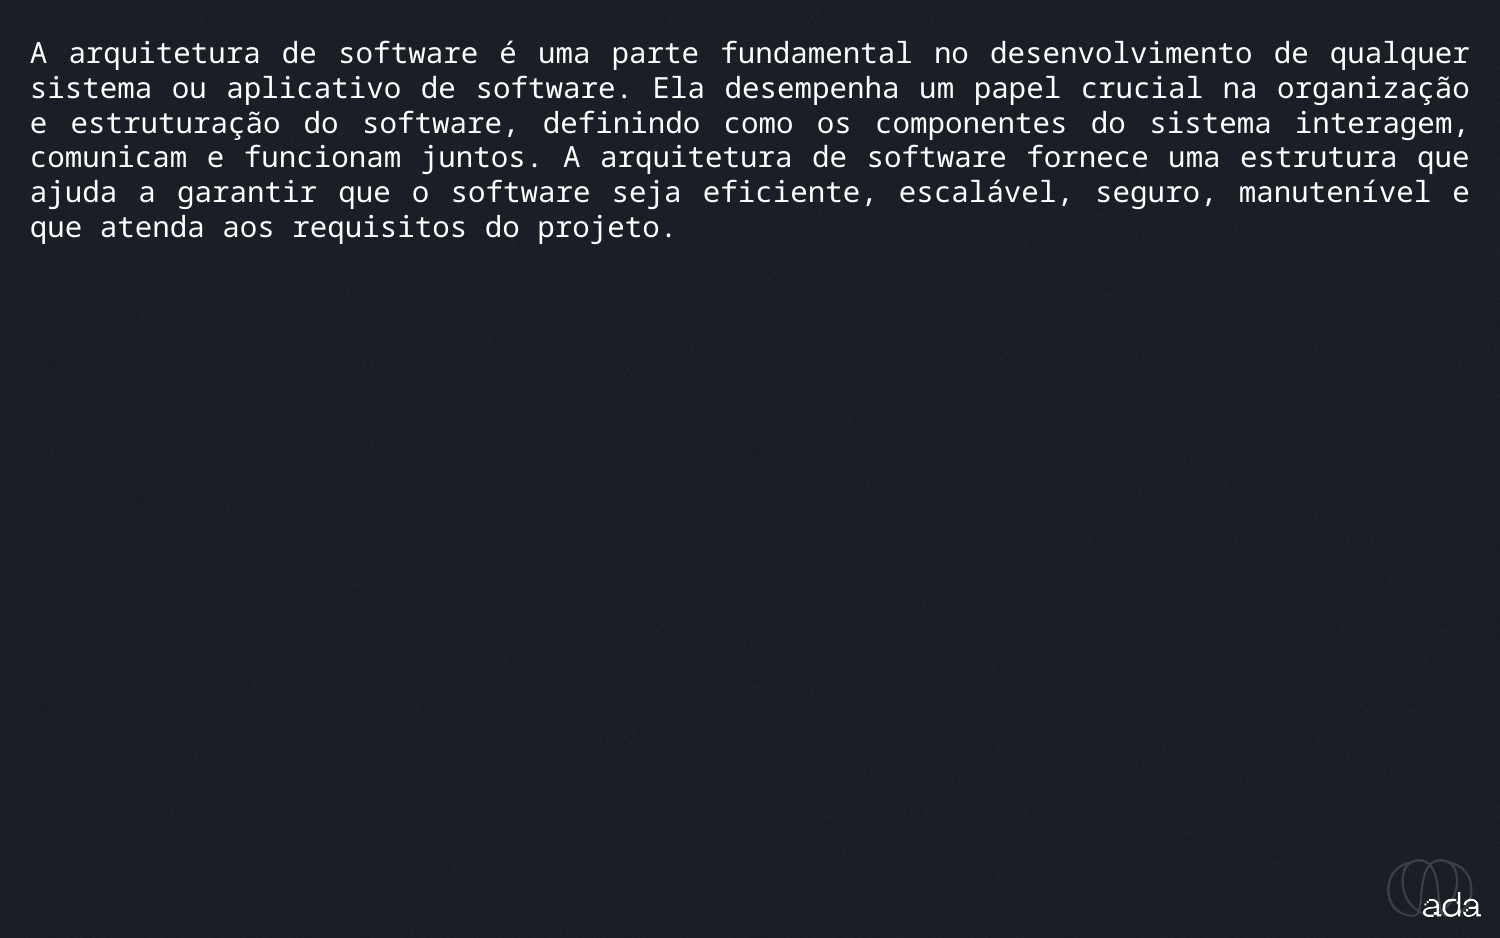

_introdução
A arquitetura de software é uma parte fundamental no desenvolvimento de qualquer sistema ou aplicativo de software. Ela desempenha um papel crucial na organização e estruturação do software, definindo como os componentes do sistema interagem, comunicam e funcionam juntos. A arquitetura de software fornece uma estrutura que ajuda a garantir que o software seja eficiente, escalável, seguro, manutenível e que atenda aos requisitos do projeto.